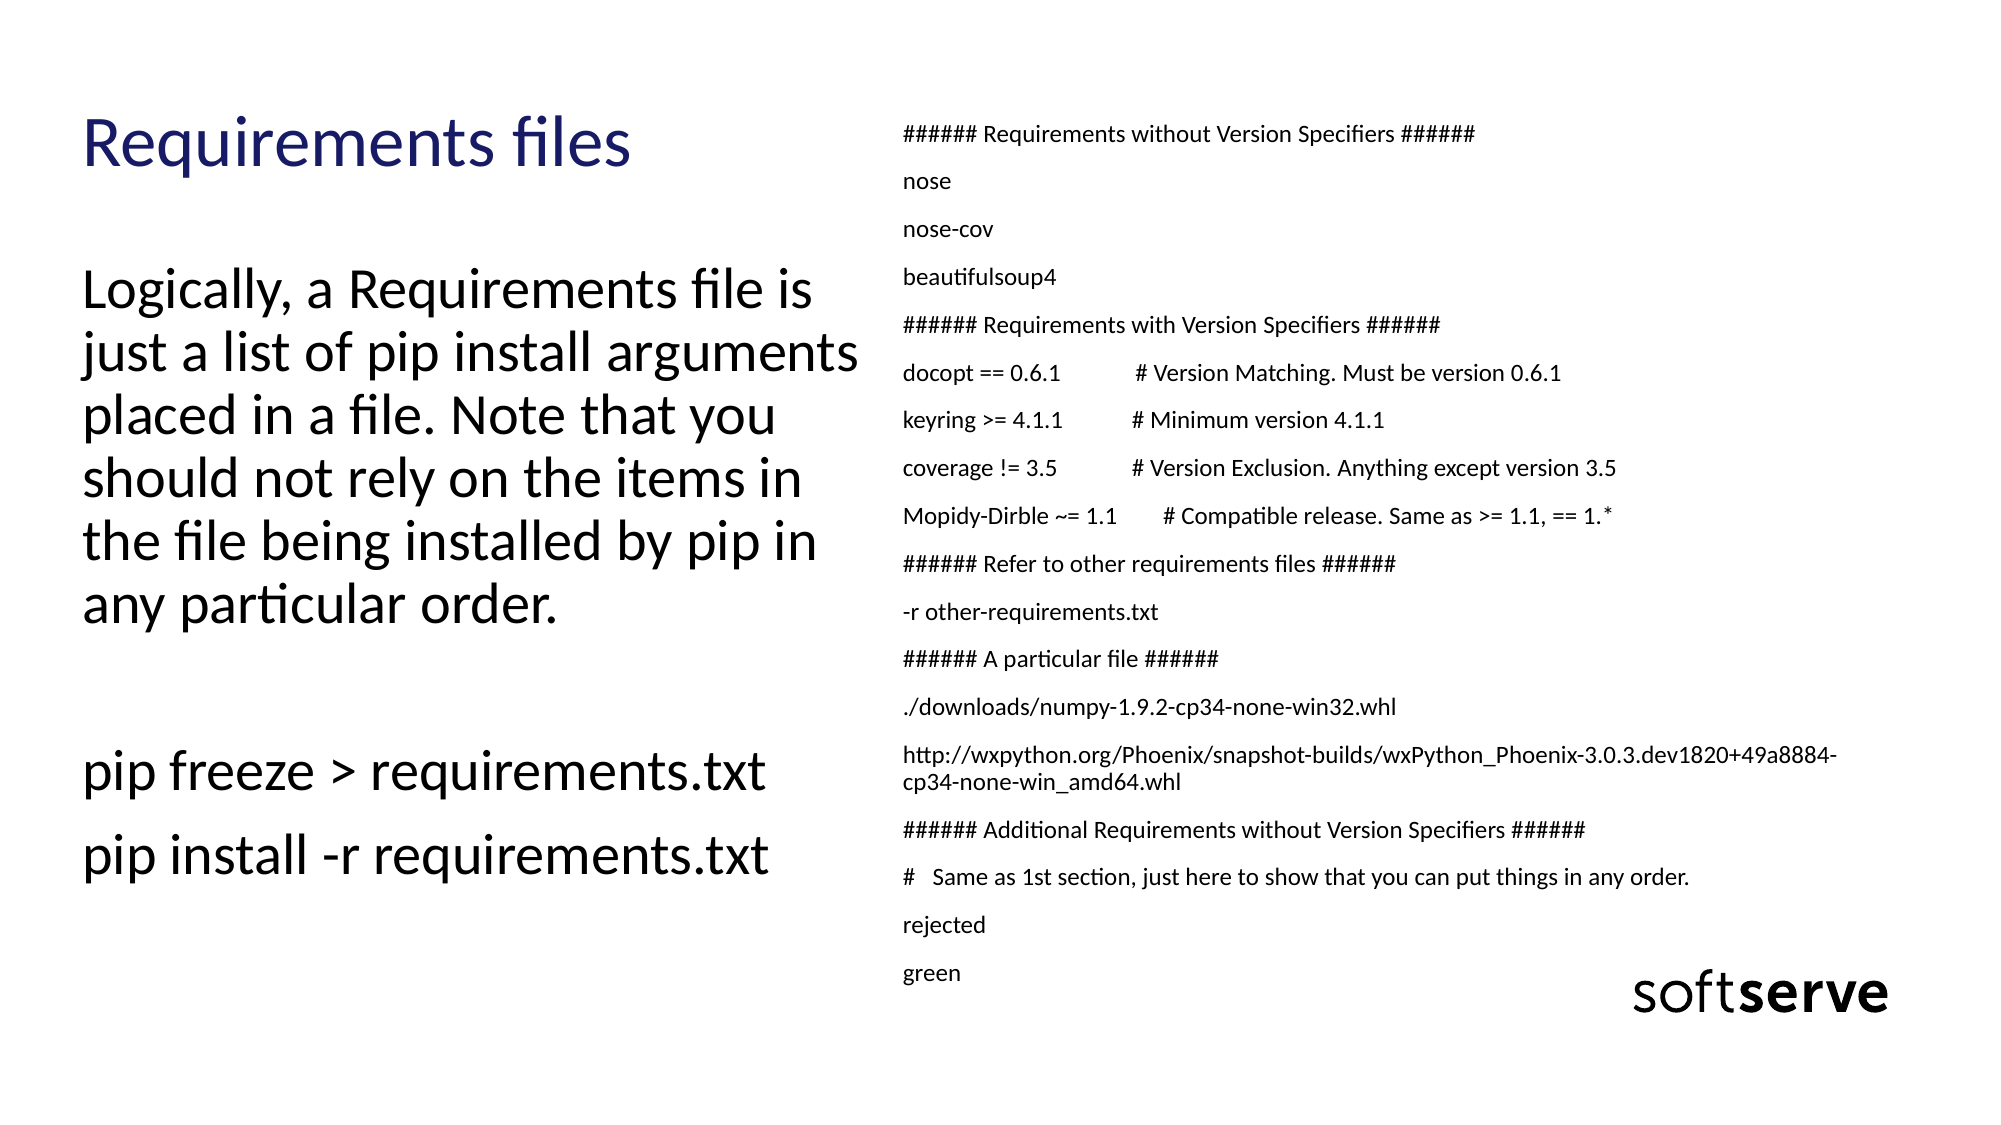

# Requirements files
###### Requirements without Version Specifiers ######
nose
nose-cov
beautifulsoup4
###### Requirements with Version Specifiers ######
docopt == 0.6.1             # Version Matching. Must be version 0.6.1
keyring >= 4.1.1            # Minimum version 4.1.1
coverage != 3.5             # Version Exclusion. Anything except version 3.5
Mopidy-Dirble ~= 1.1        # Compatible release. Same as >= 1.1, == 1.*
###### Refer to other requirements files ######
-r other-requirements.txt
###### A particular file ######
./downloads/numpy-1.9.2-cp34-none-win32.whl
http://wxpython.org/Phoenix/snapshot-builds/wxPython_Phoenix-3.0.3.dev1820+49a8884-cp34-none-win_amd64.whl
###### Additional Requirements without Version Specifiers ######
#   Same as 1st section, just here to show that you can put things in any order.
rejected
green
Logically, a Requirements file is just a list of pip install arguments placed in a file. Note that you should not rely on the items in the file being installed by pip in any particular order.

pip freeze > requirements.txt
pip install -r requirements.txt